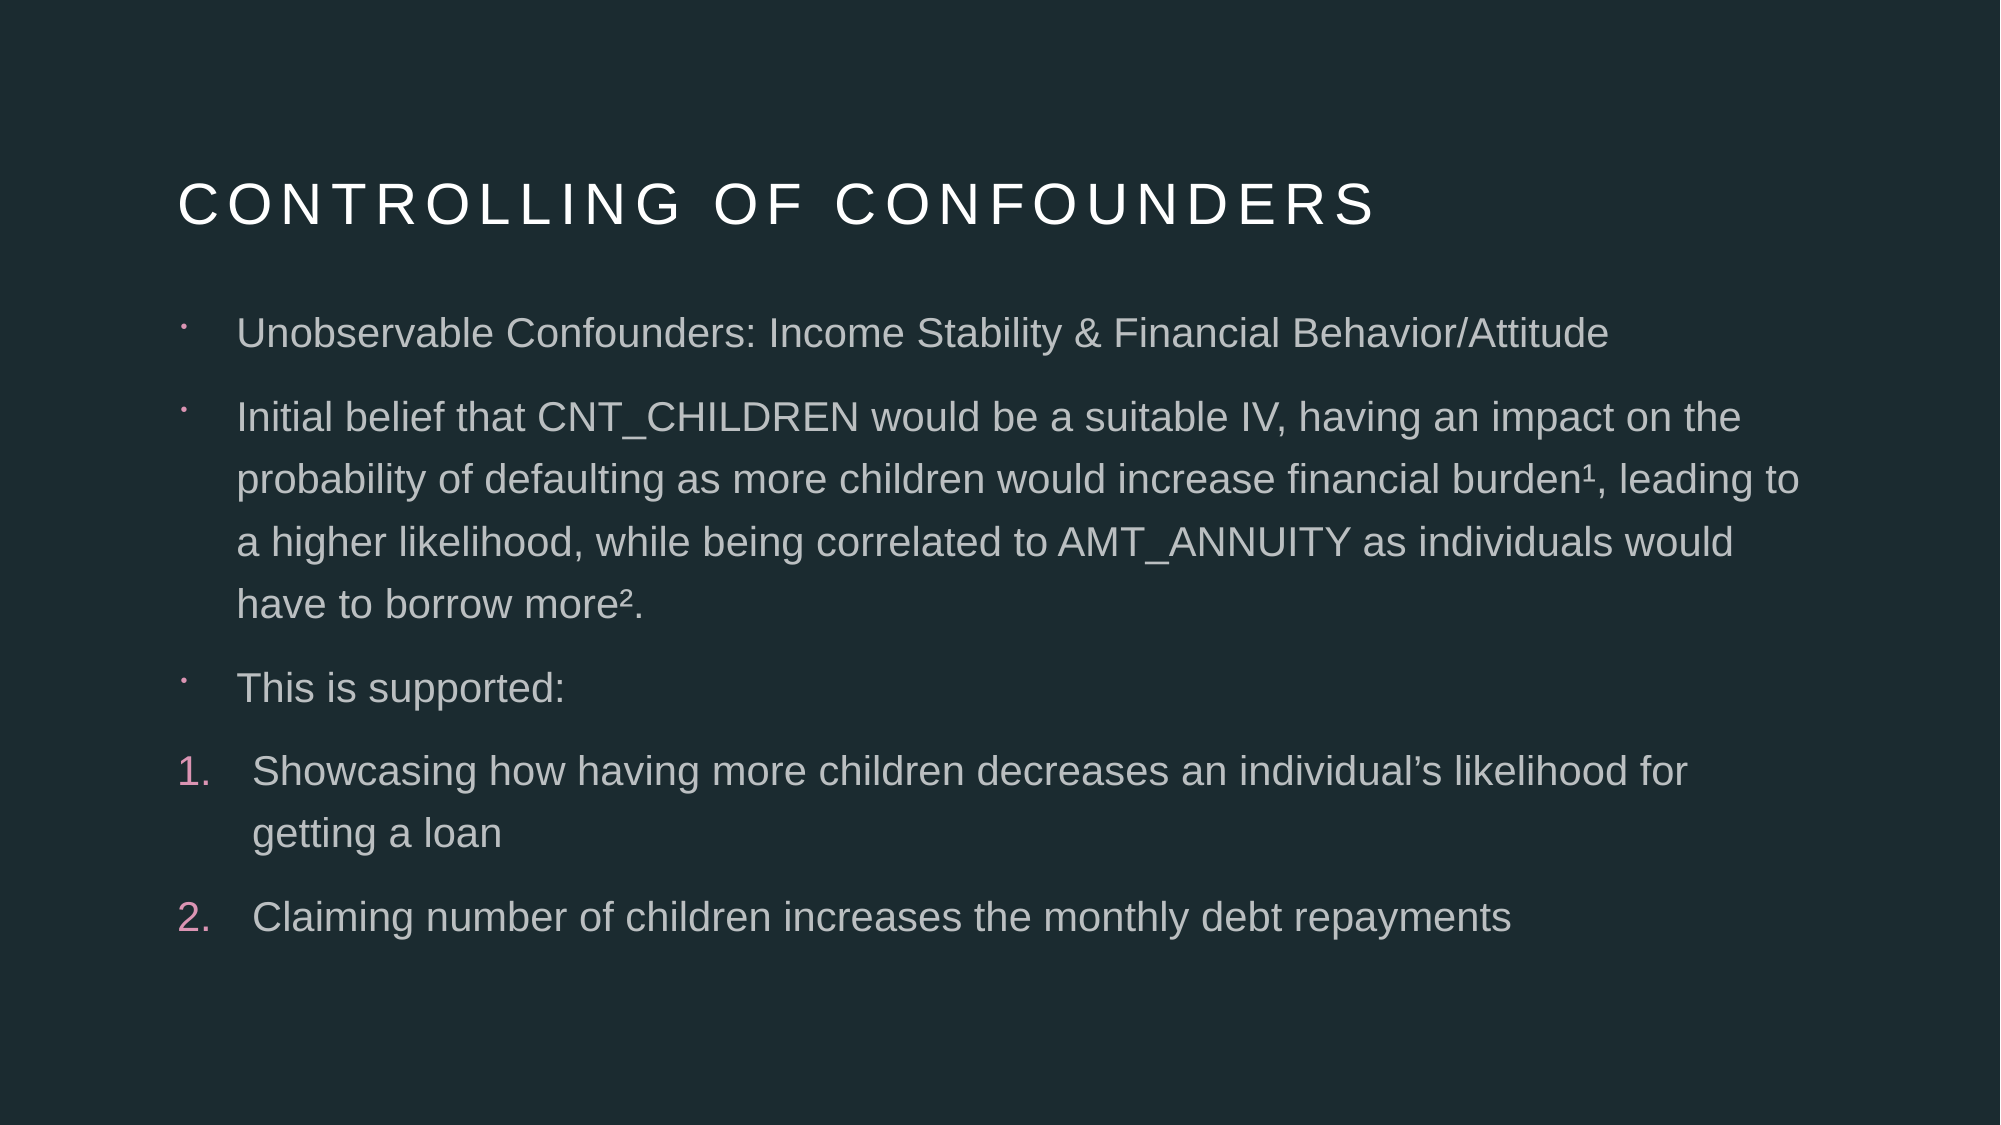

# Controlling of Confounders
Unobservable Confounders: Income Stability & Financial Behavior/Attitude
Initial belief that CNT_CHILDREN would be a suitable IV, having an impact on the probability of defaulting as more children would increase financial burden¹, leading to a higher likelihood, while being correlated to AMT_ANNUITY as individuals would have to borrow more².
This is supported:
Showcasing how having more children decreases an individual’s likelihood for getting a loan
Claiming number of children increases the monthly debt repayments